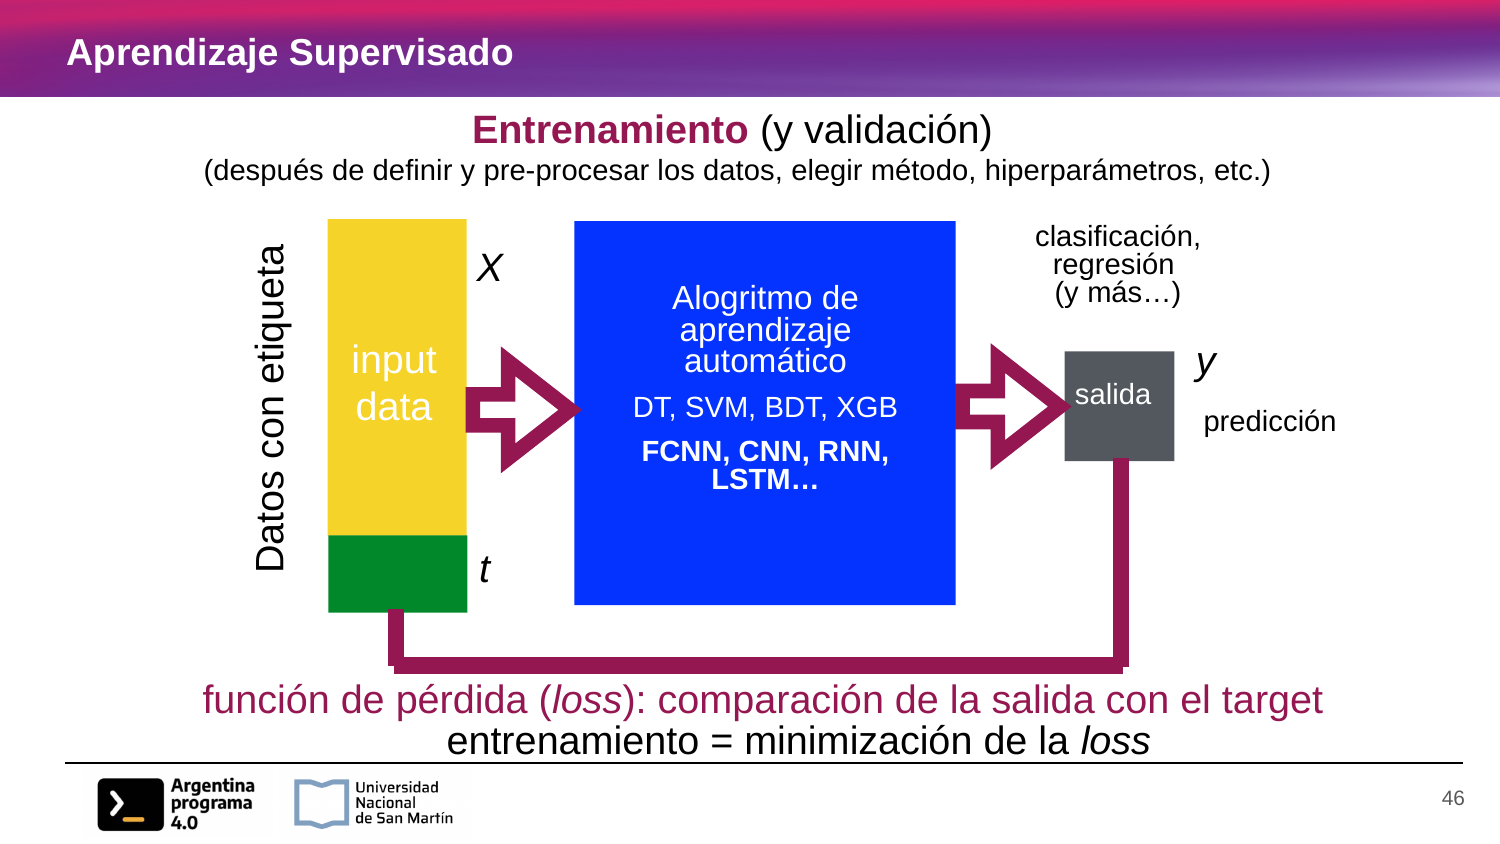

# Aprendizaje Supervisado
Entrenamiento (y validación)
(después de definir y pre-procesar los datos, elegir método, hiperparámetros, etc.)

clasificación,
regresión
(y más…)

X
Alogritmo de aprendizaje automático

DT, SVM, BDT, XGB

FCNN, CNN, RNN, LSTM…
input
data
y

Datos con etiqueta

salida
predicción

t
función de pérdida (loss): comparación de la salida con el target
entrenamiento = minimización de la loss
46